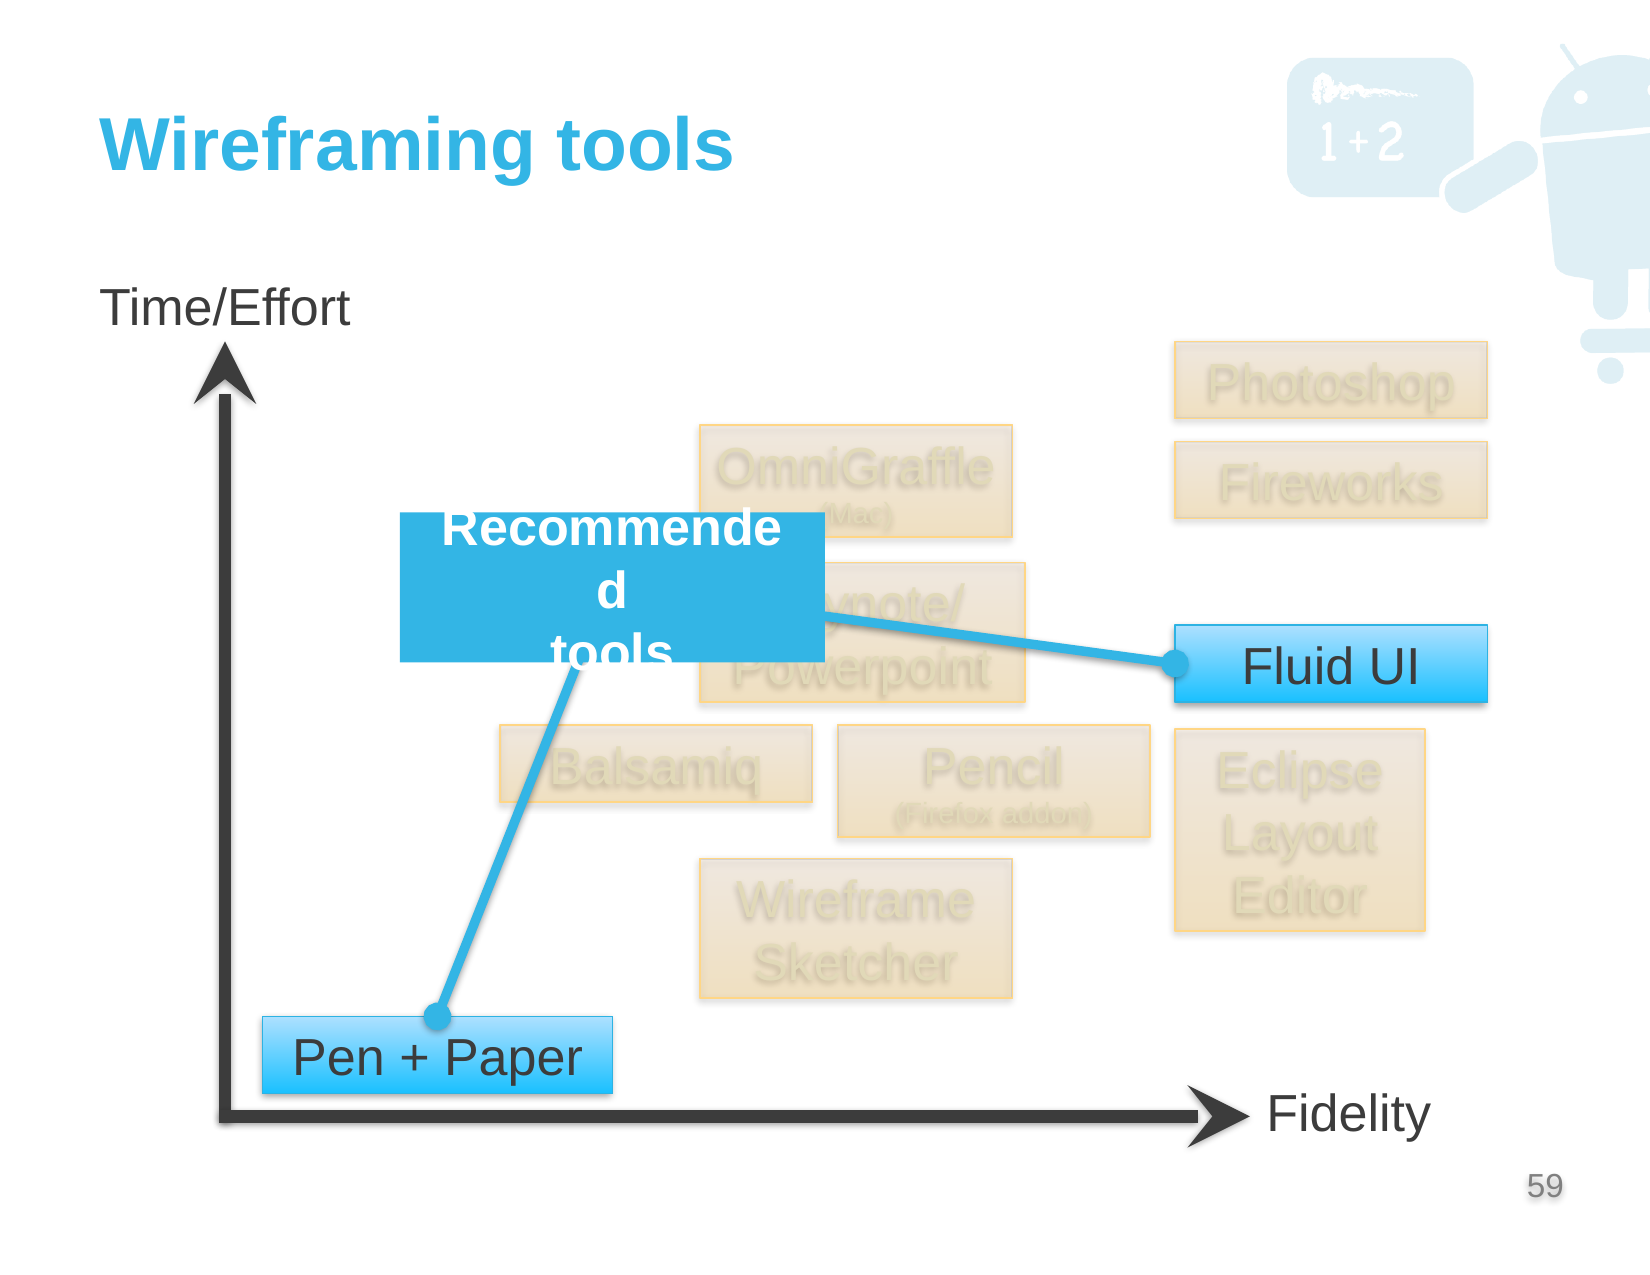

# Wireframing tools
Time/Effort
Photoshop
OmniGraffle
(Mac)
Fireworks
Recommended
tools
Keynote/Powerpoint
Fluid UI
Balsamiq
Pencil
(Firefox addon)
Eclipse Layout Editor
Wireframe
Sketcher
Pen + Paper
Fidelity